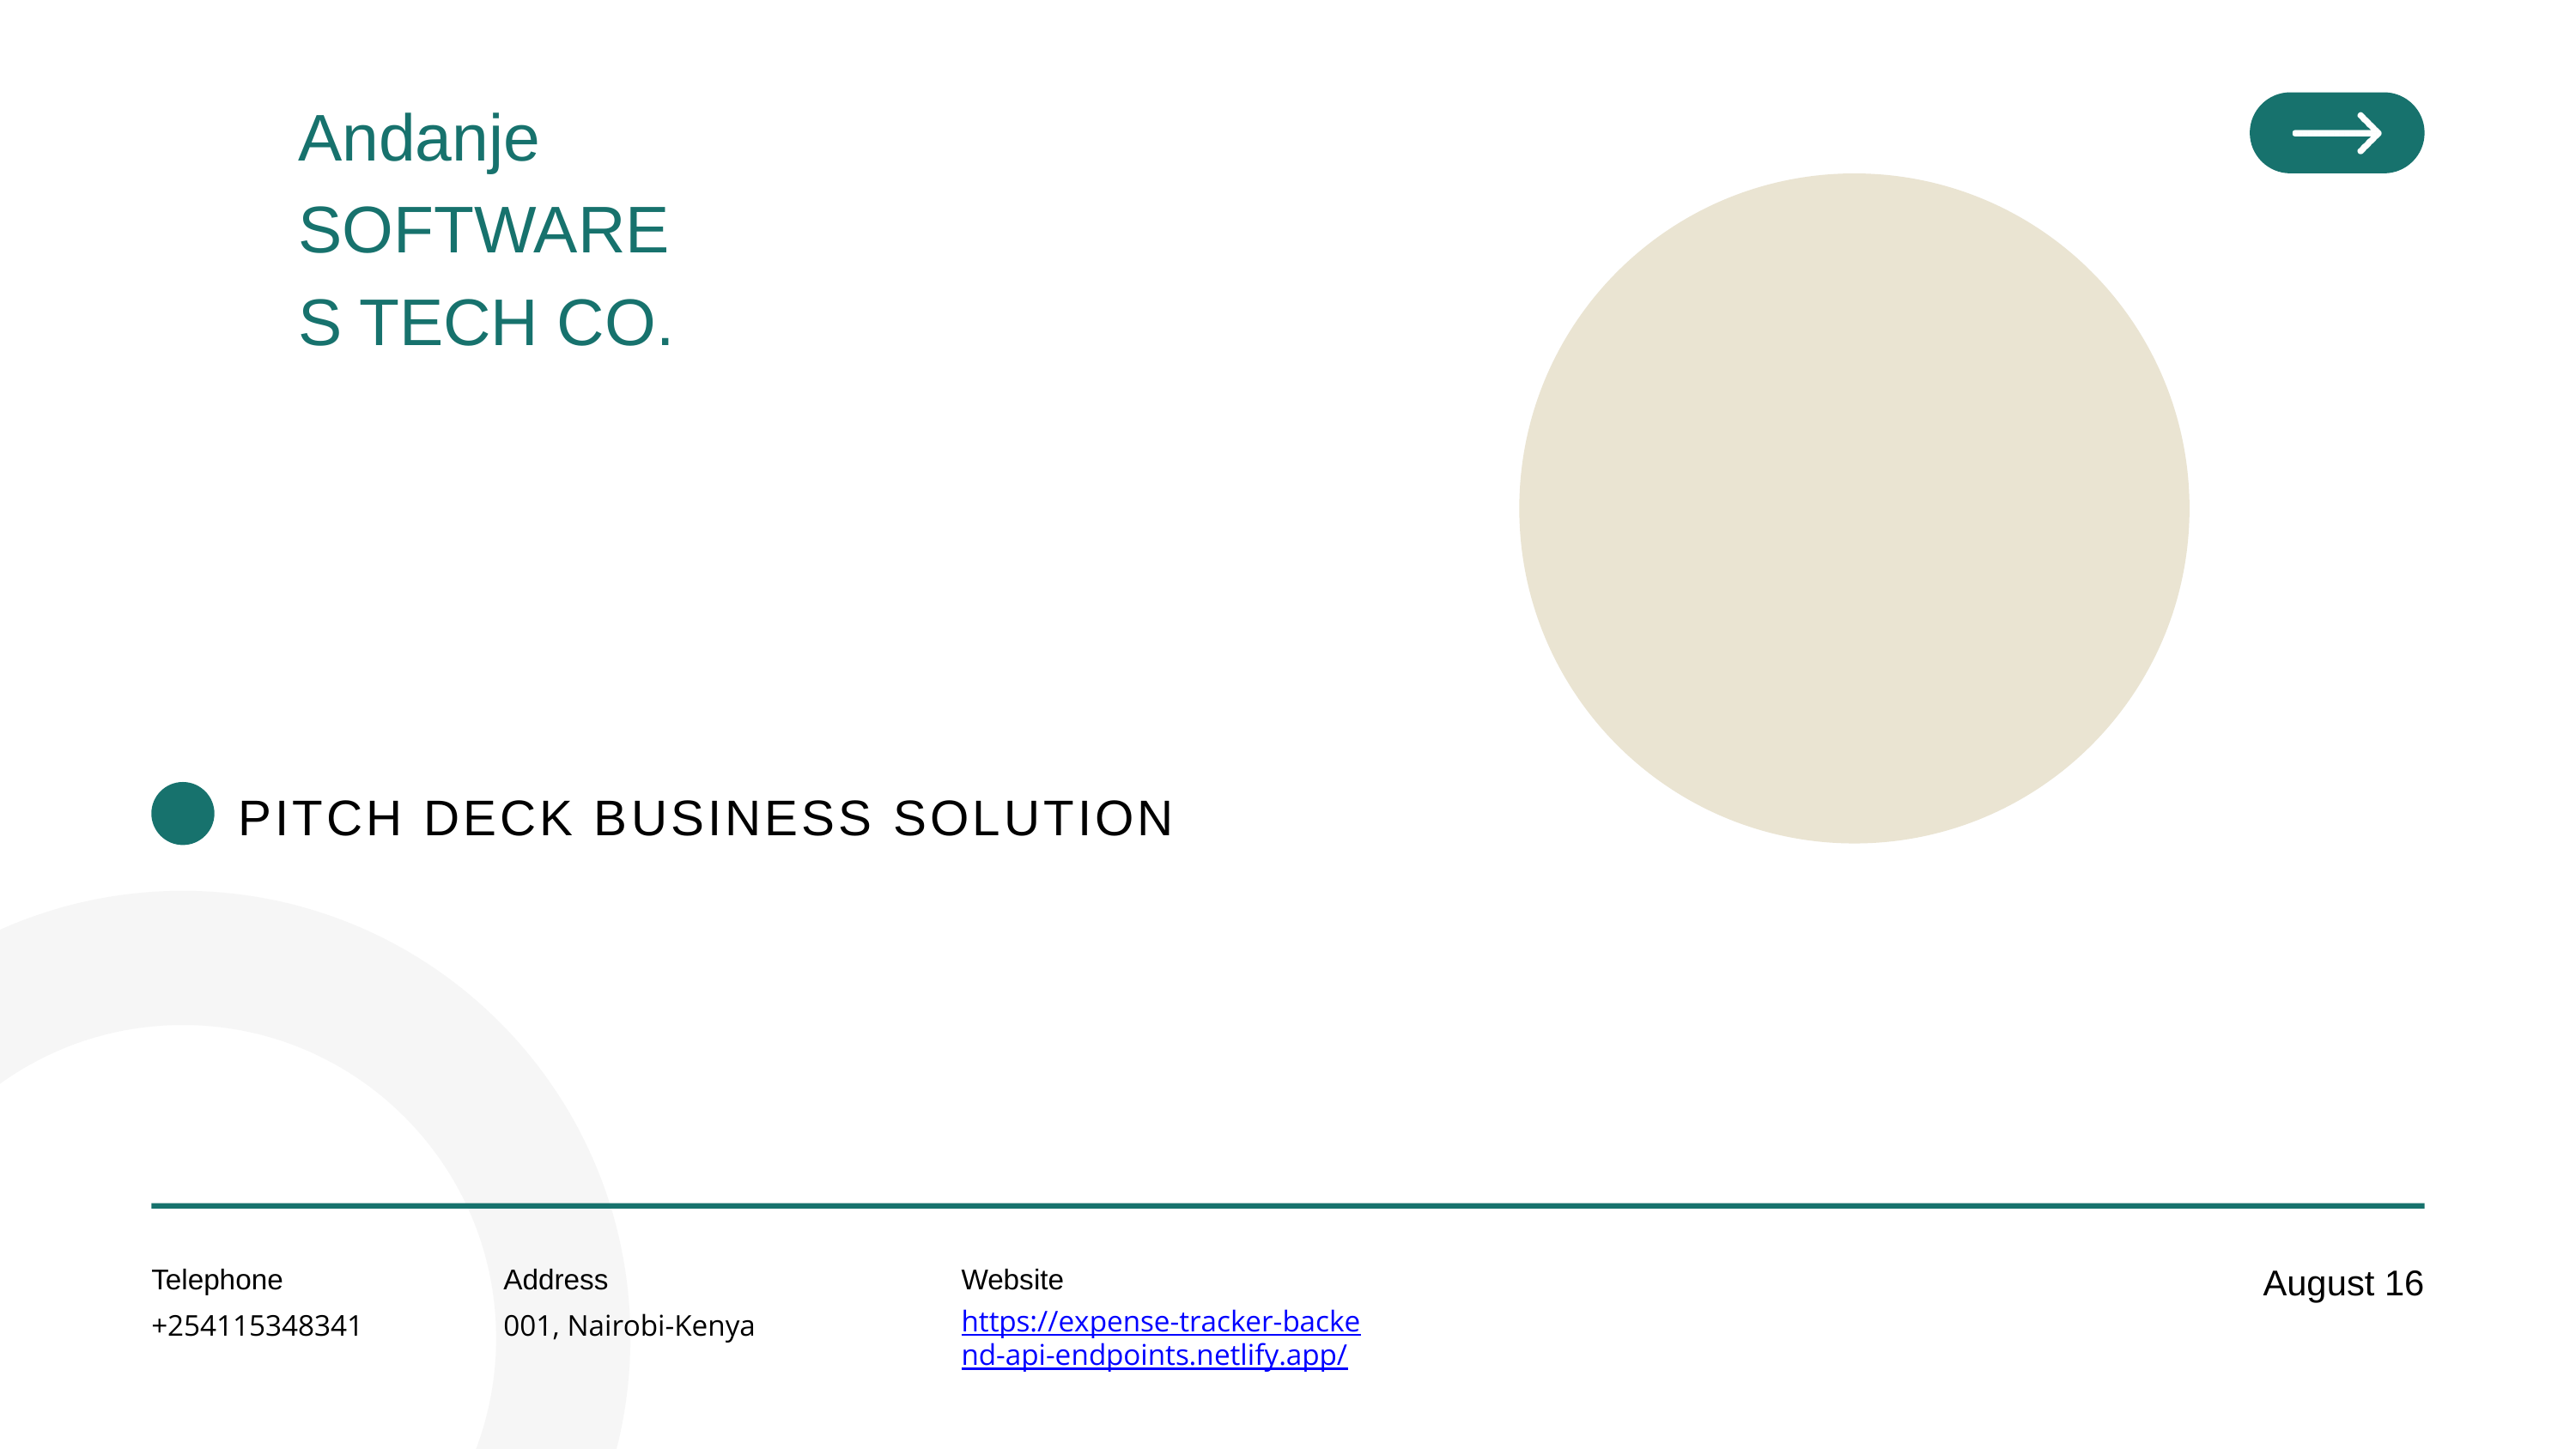

Andanje SOFTWARES TECH CO.

PITCH DECK BUSINESS SOLUTION

August 16
Telephone
Address
Website
+254115348341
001, Nairobi-Kenya
https://expense-tracker-backend-api-endpoints.netlify.app/